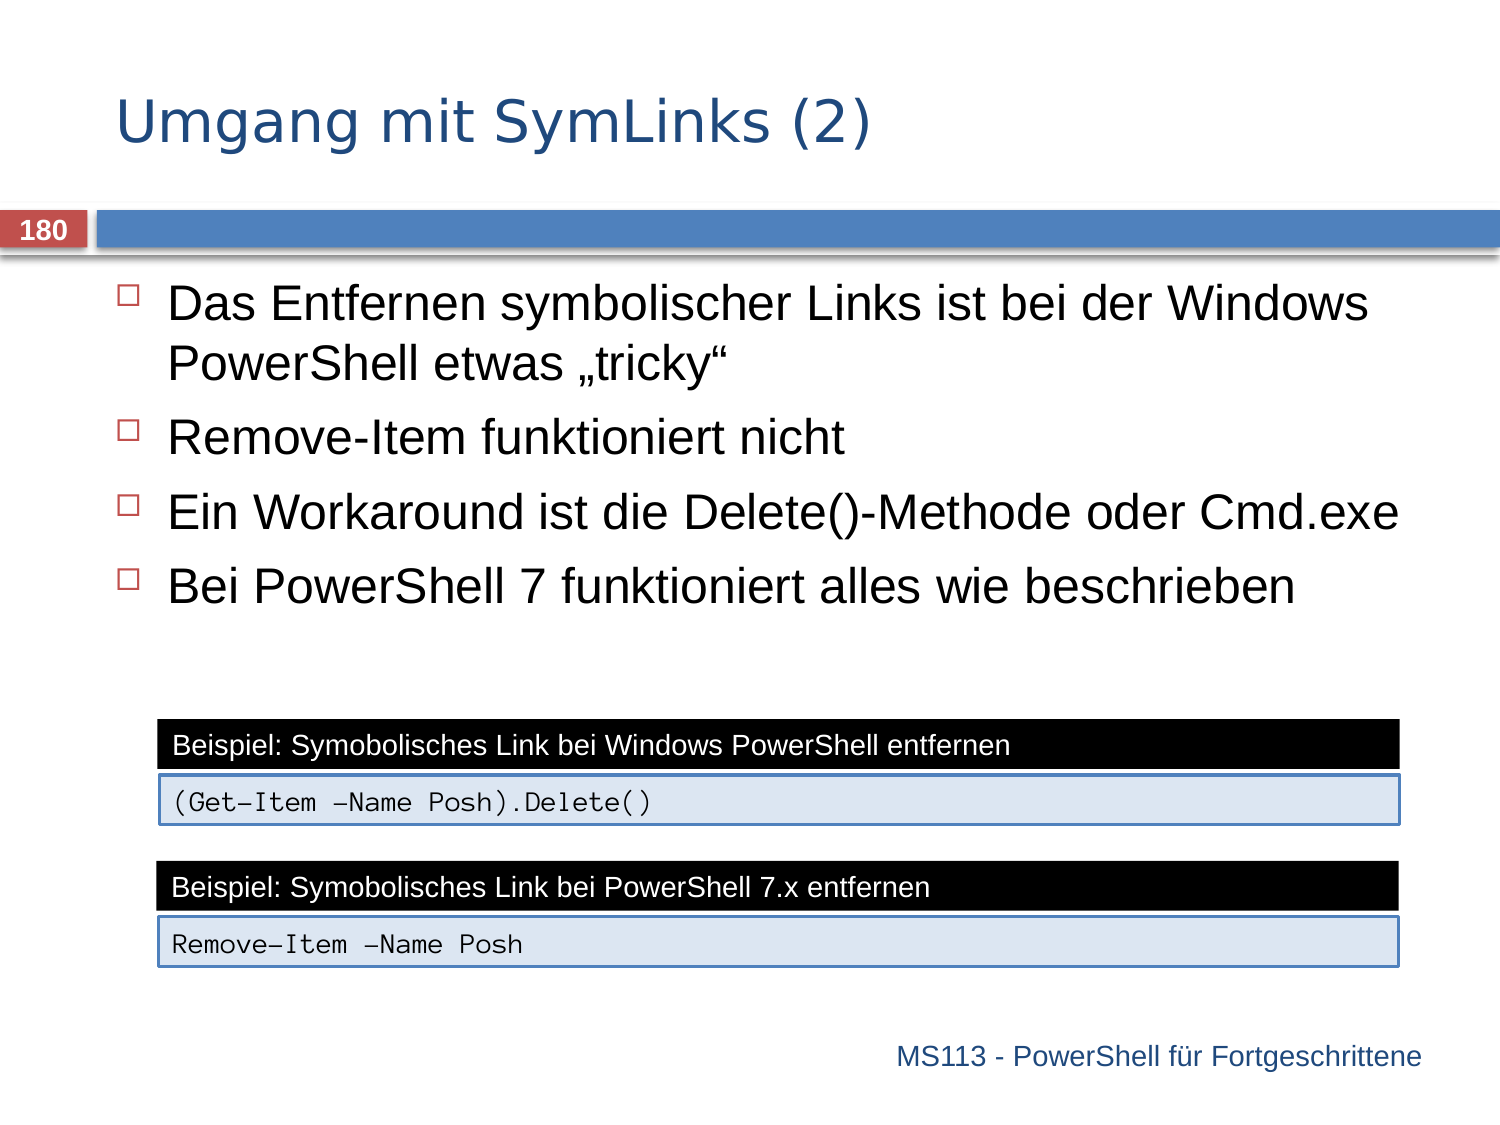

# Umgang mit SymLinks (2)
180
Das Entfernen symbolischer Links ist bei der Windows PowerShell etwas „tricky“
Remove-Item funktioniert nicht
Ein Workaround ist die Delete()-Methode oder Cmd.exe
Bei PowerShell 7 funktioniert alles wie beschrieben
Beispiel: Symobolisches Link bei Windows PowerShell entfernen
(Get-Item –Name Posh).Delete()
Beispiel: Symobolisches Link bei PowerShell 7.x entfernen
Remove-Item –Name Posh
MS113 - PowerShell für Fortgeschrittene